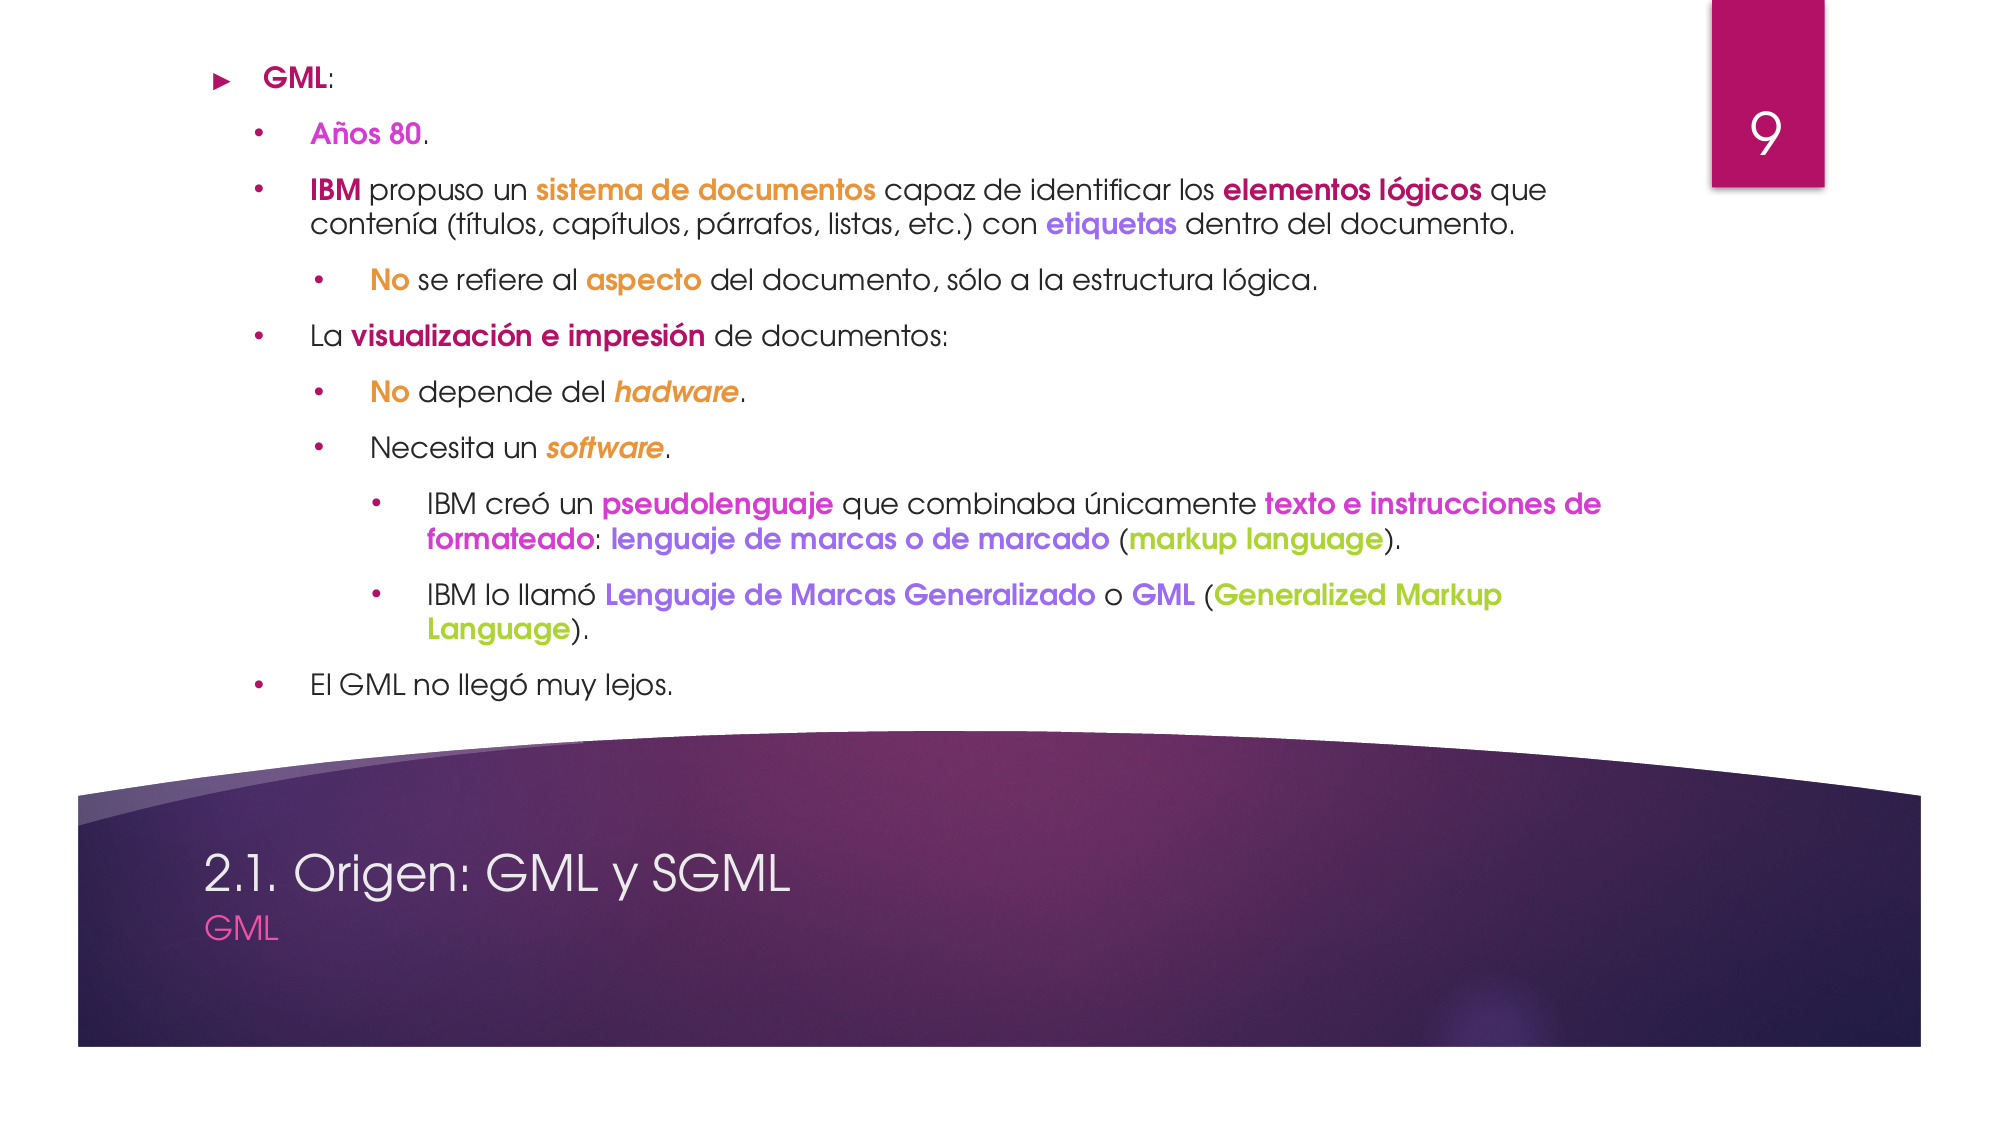

GML:
Años 80.
IBM propuso un sistema de documentos capaz de identificar los elementos lógicos que contenía (títulos, capítulos, párrafos, listas, etc.) con etiquetas dentro del documento.
No se refiere al aspecto del documento, sólo a la estructura lógica.
La visualización e impresión de documentos:
No depende del hadware.
Necesita un software.
IBM creó un pseudolenguaje que combinaba únicamente texto e instrucciones de formateado: lenguaje de marcas o de marcado (markup language).
IBM lo llamó Lenguaje de Marcas Generalizado o GML (Generalized Markup Language).
El GML no llegó muy lejos.
9
# 2.1. Origen: GML y SGML
GML